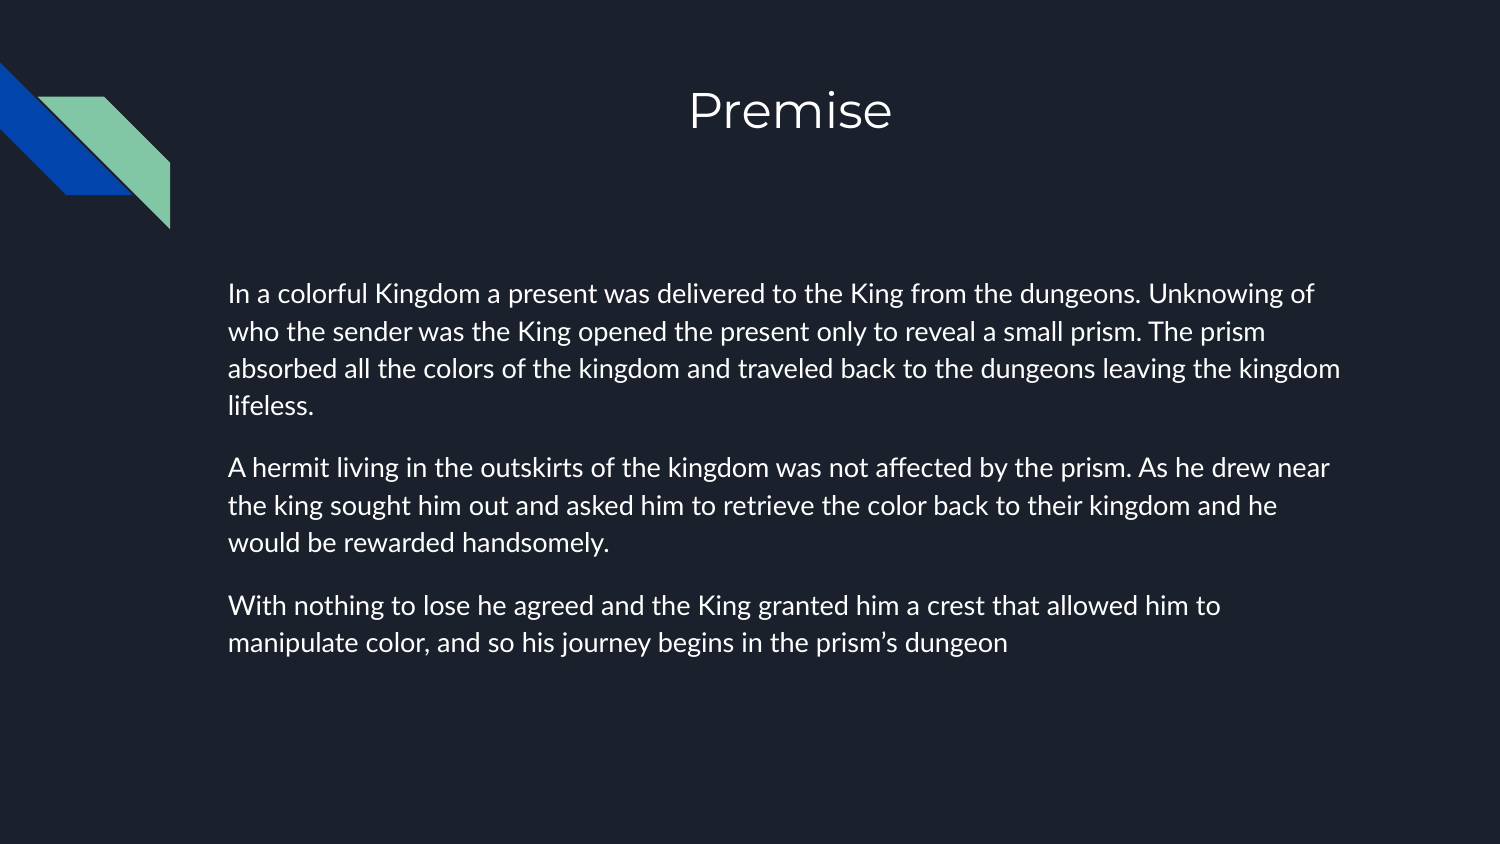

# Premise
In a colorful Kingdom a present was delivered to the King from the dungeons. Unknowing of who the sender was the King opened the present only to reveal a small prism. The prism absorbed all the colors of the kingdom and traveled back to the dungeons leaving the kingdom lifeless.
A hermit living in the outskirts of the kingdom was not affected by the prism. As he drew near the king sought him out and asked him to retrieve the color back to their kingdom and he would be rewarded handsomely.
With nothing to lose he agreed and the King granted him a crest that allowed him to manipulate color, and so his journey begins in the prism’s dungeon